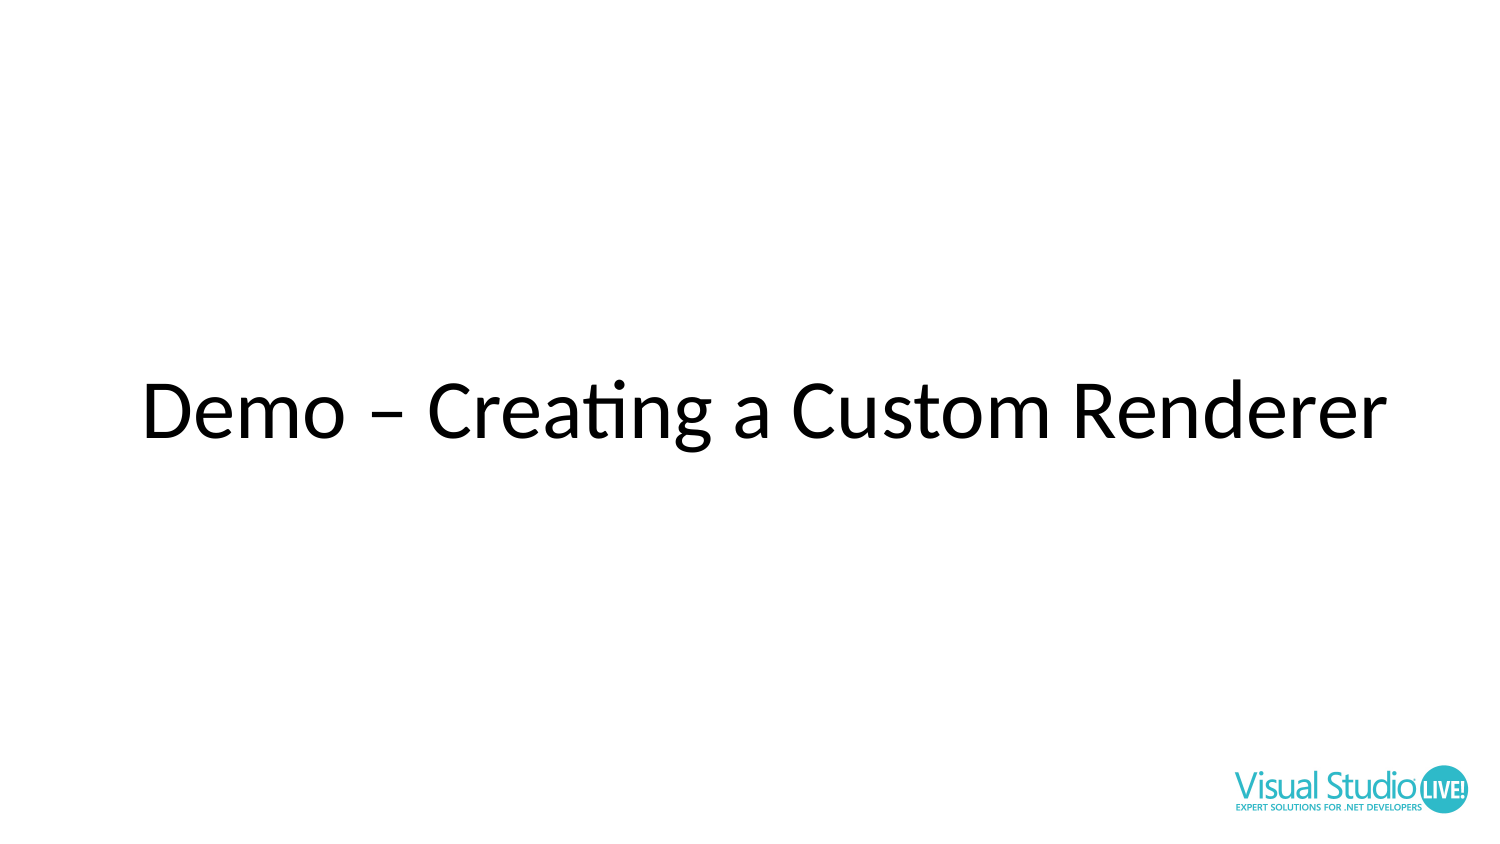

# Demo – Creating a Custom Renderer